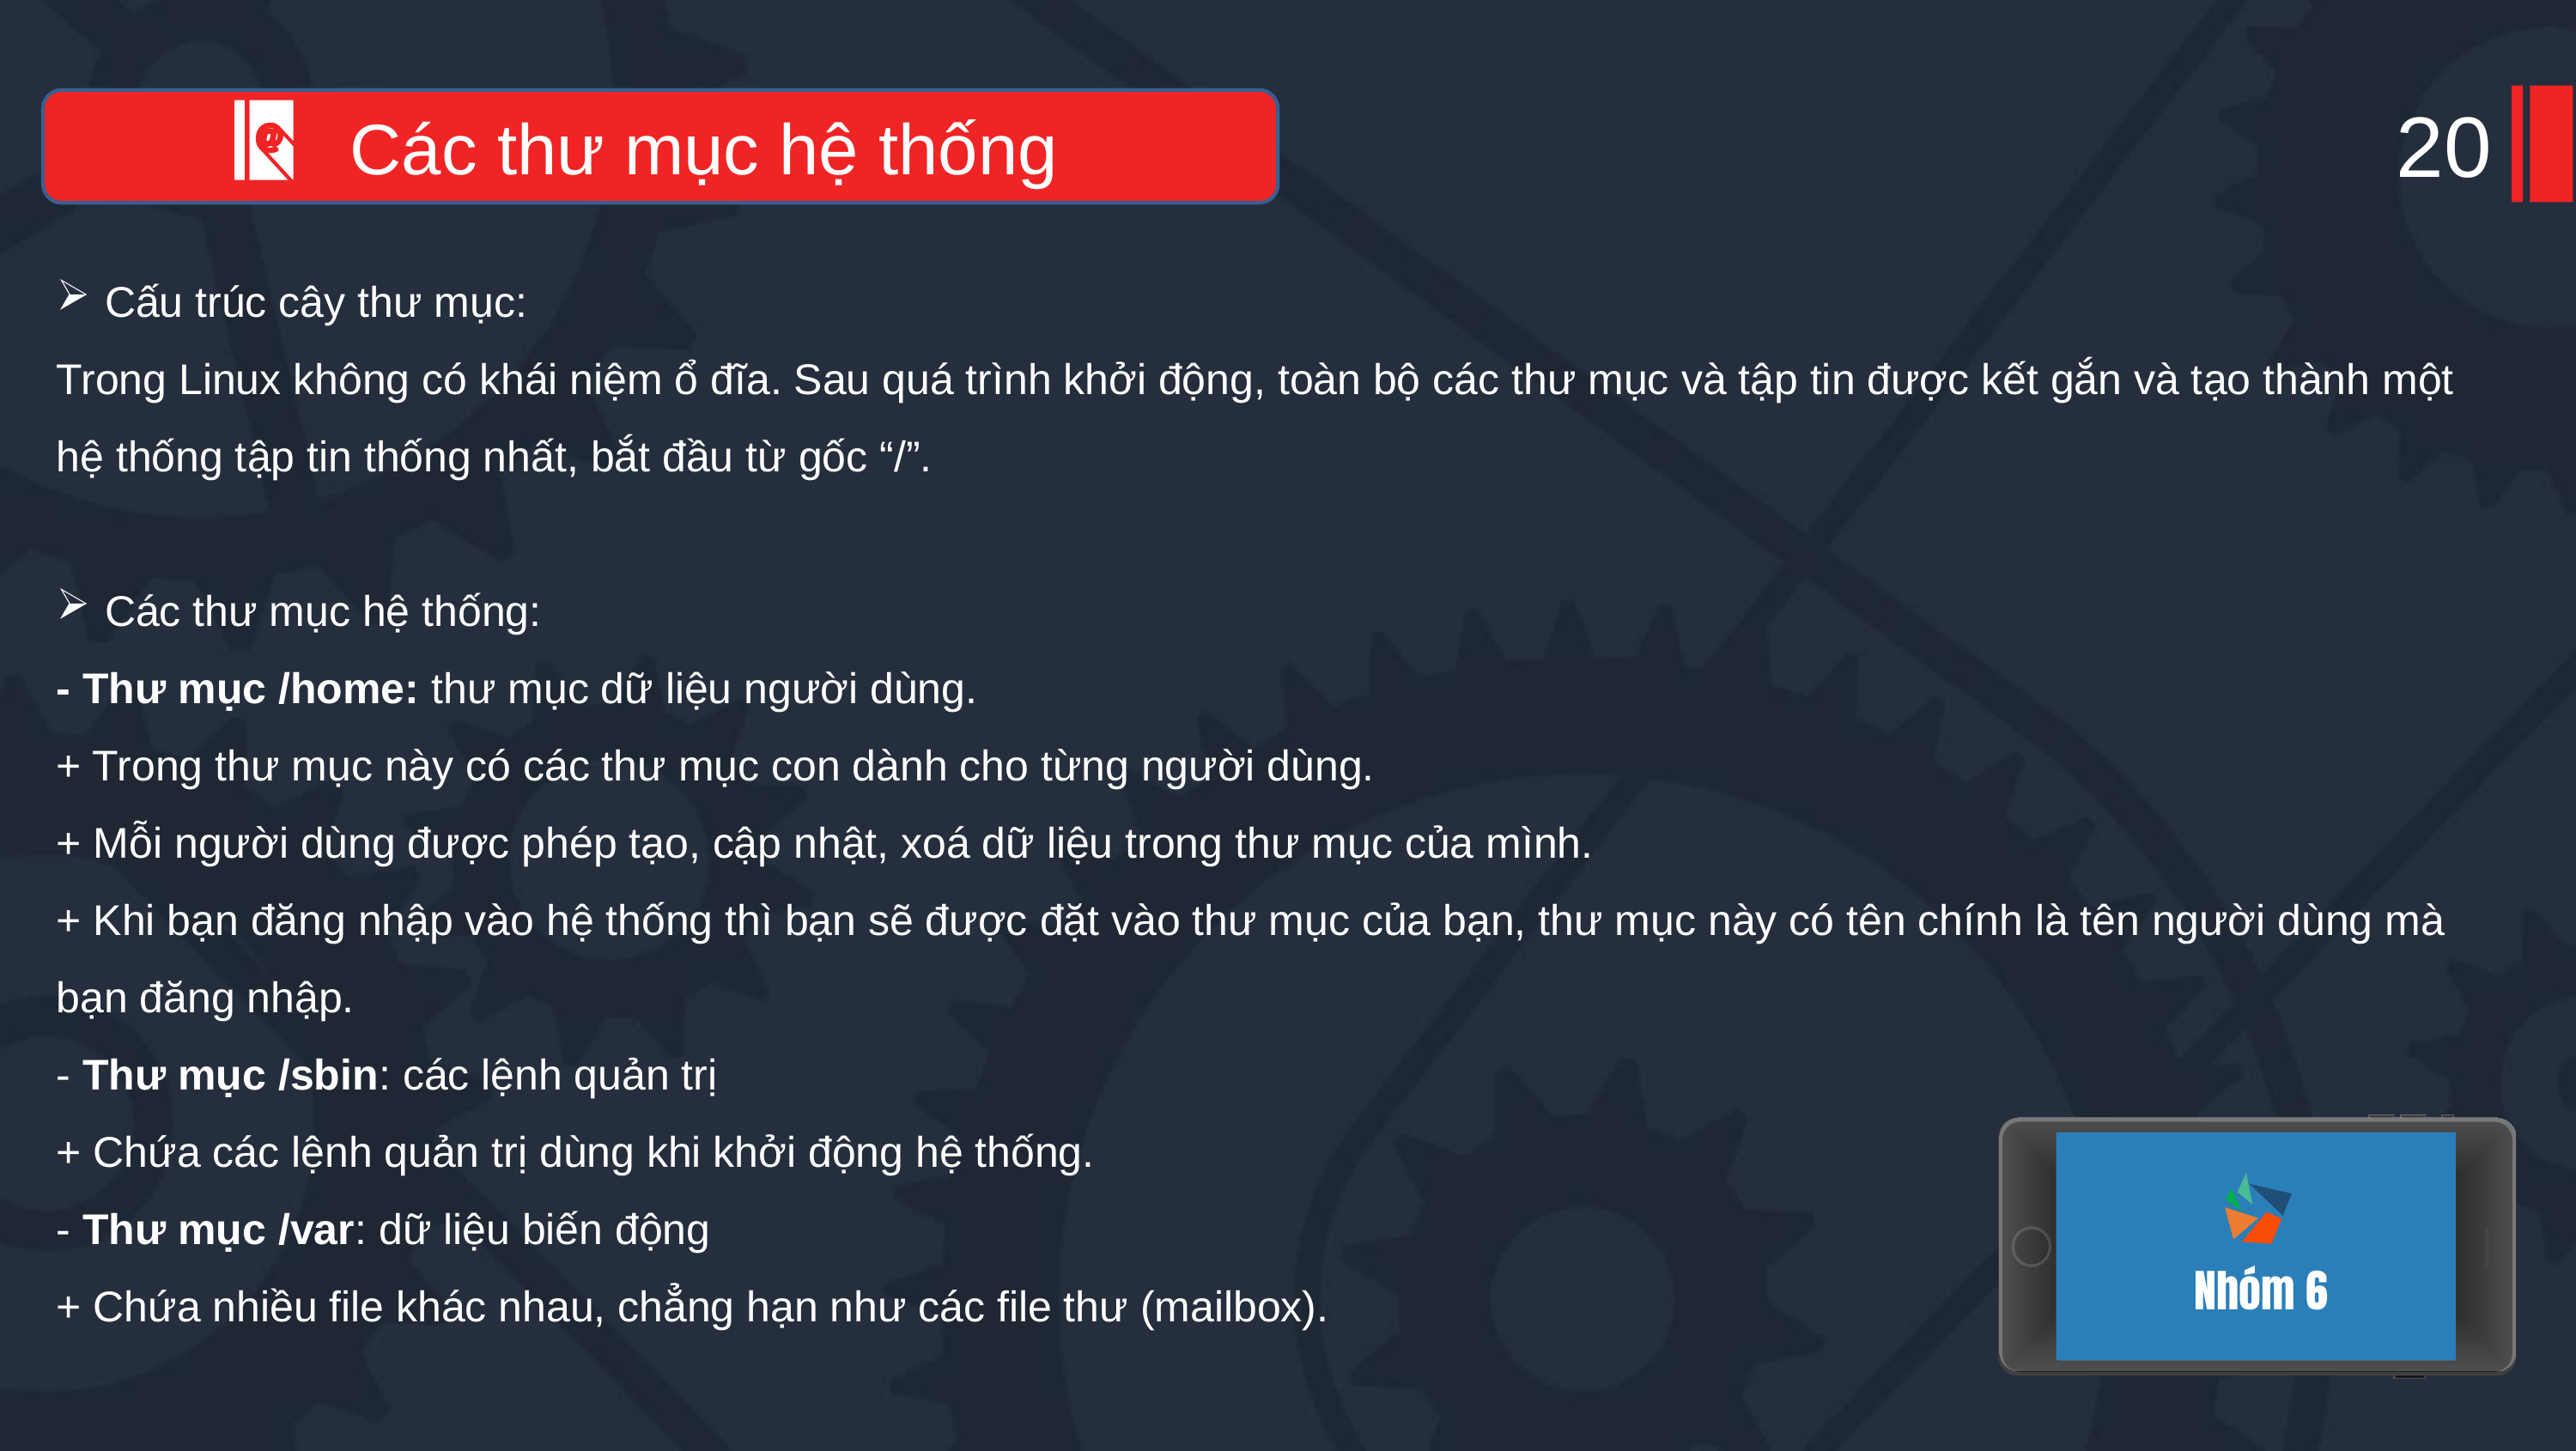

20

Các thư mục hệ thống
Cấu trúc cây thư mục:
Trong Linux không có khái niệm ổ đĩa. Sau quá trình khởi động, toàn bộ các thư mục và tập tin được kết gắn và tạo thành một hệ thống tập tin thống nhất, bắt đầu từ gốc “/”.

Các thư mục hệ thống:
- Thư mục /home: thư mục dữ liệu người dùng.
+ Trong thư mục này có các thư mục con dành cho từng người dùng.
+ Mỗi người dùng được phép tạo, cập nhật, xoá dữ liệu trong thư mục của mình.
+ Khi bạn đăng nhập vào hệ thống thì bạn sẽ được đặt vào thư mục của bạn, thư mục này có tên chính là tên người dùng mà bạn đăng nhập.
- Thư mục /sbin: các lệnh quản trị
+ Chứa các lệnh quản trị dùng khi khởi động hệ thống.
- Thư mục /var: dữ liệu biến động
+ Chứa nhiều file khác nhau, chẳng hạn như các file thư (mailbox).

Nhóm 6